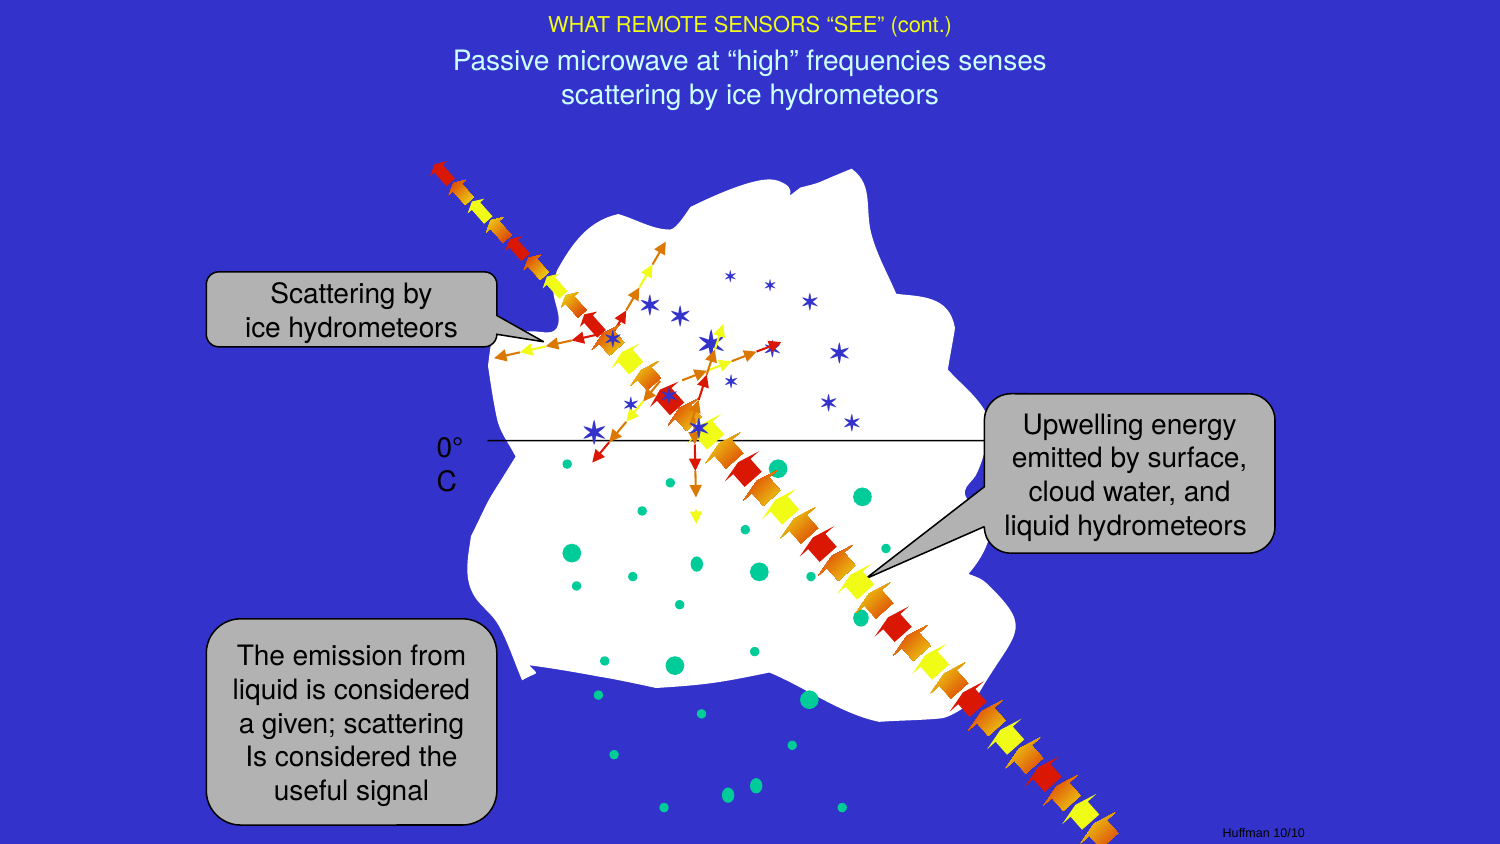

WHAT REMOTE SENSORS “SEE” (cont.)
Passive microwave at “high” frequencies senses
scattering by ice hydrometeors

∗
∗
∗
Scattering by
ice hydrometeors
∗
∗
∗
∗
∗
∗
∗
∗
∗
∗
∗
∗
∗
Upwelling energy
emitted by surface,
cloud water, and
liquid hydrometeors
0°C

The emission from
liquid is considered
a given; scattering
Is considered the
useful signal

Huffman 10/10